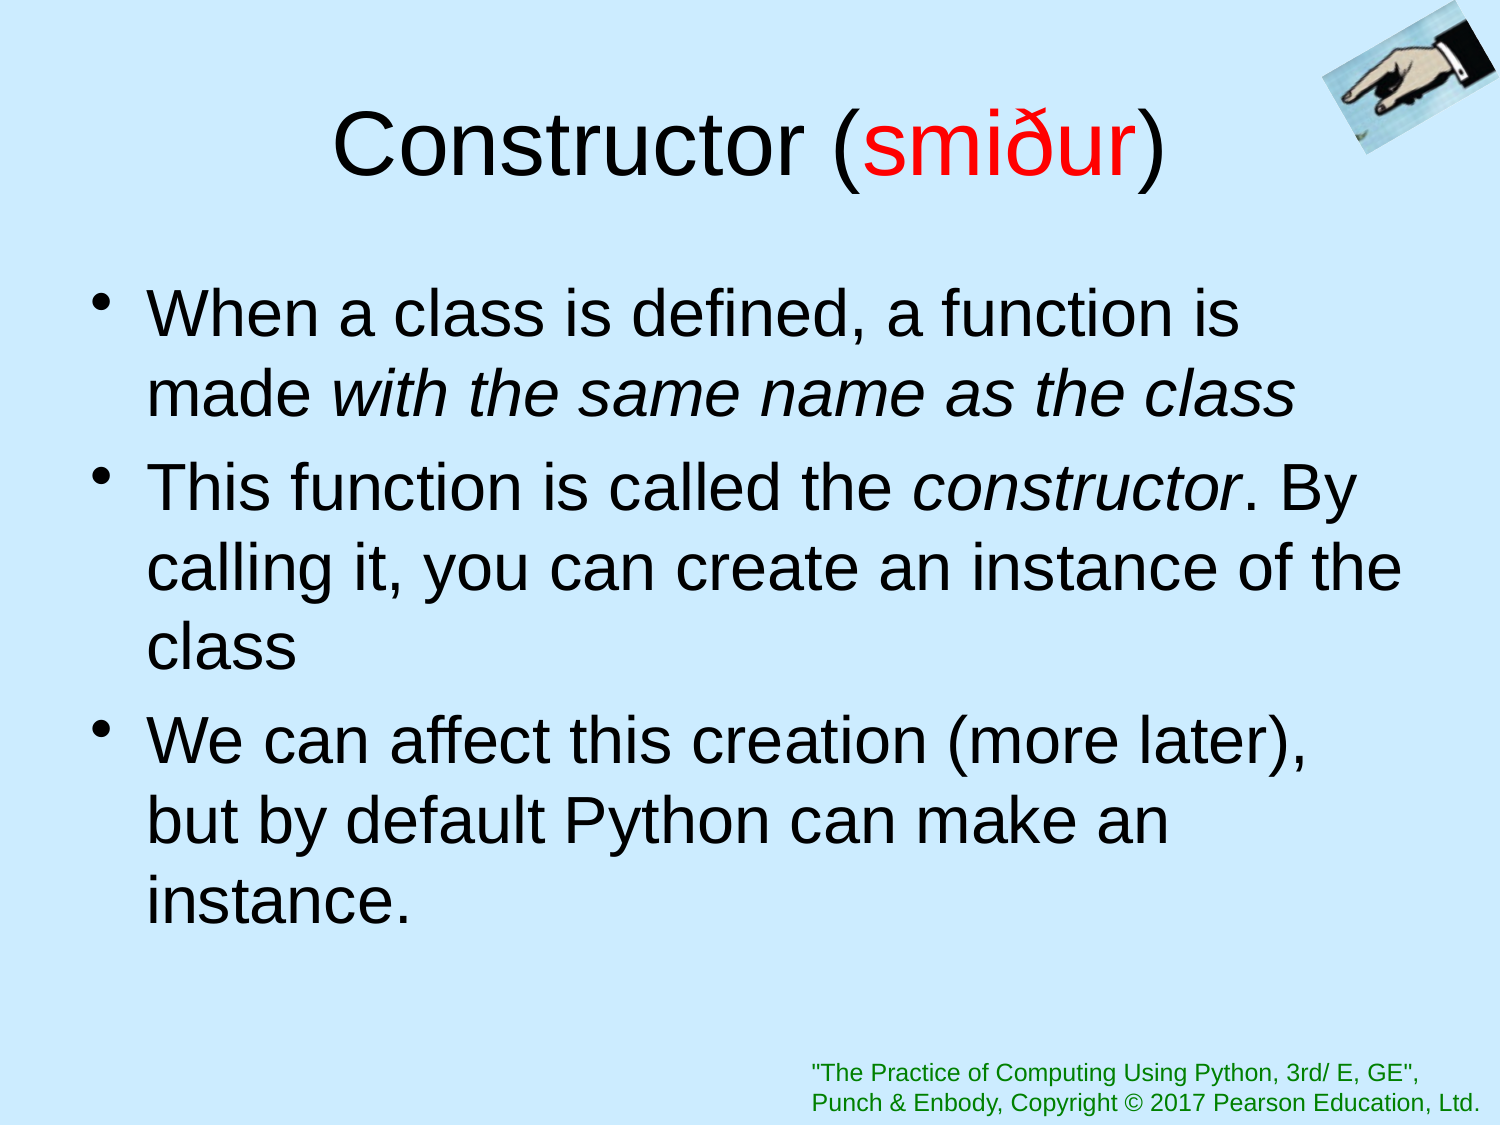

# Constructor (smiður)
When a class is defined, a function is made with the same name as the class
This function is called the constructor. By calling it, you can create an instance of the class
We can affect this creation (more later), but by default Python can make an instance.